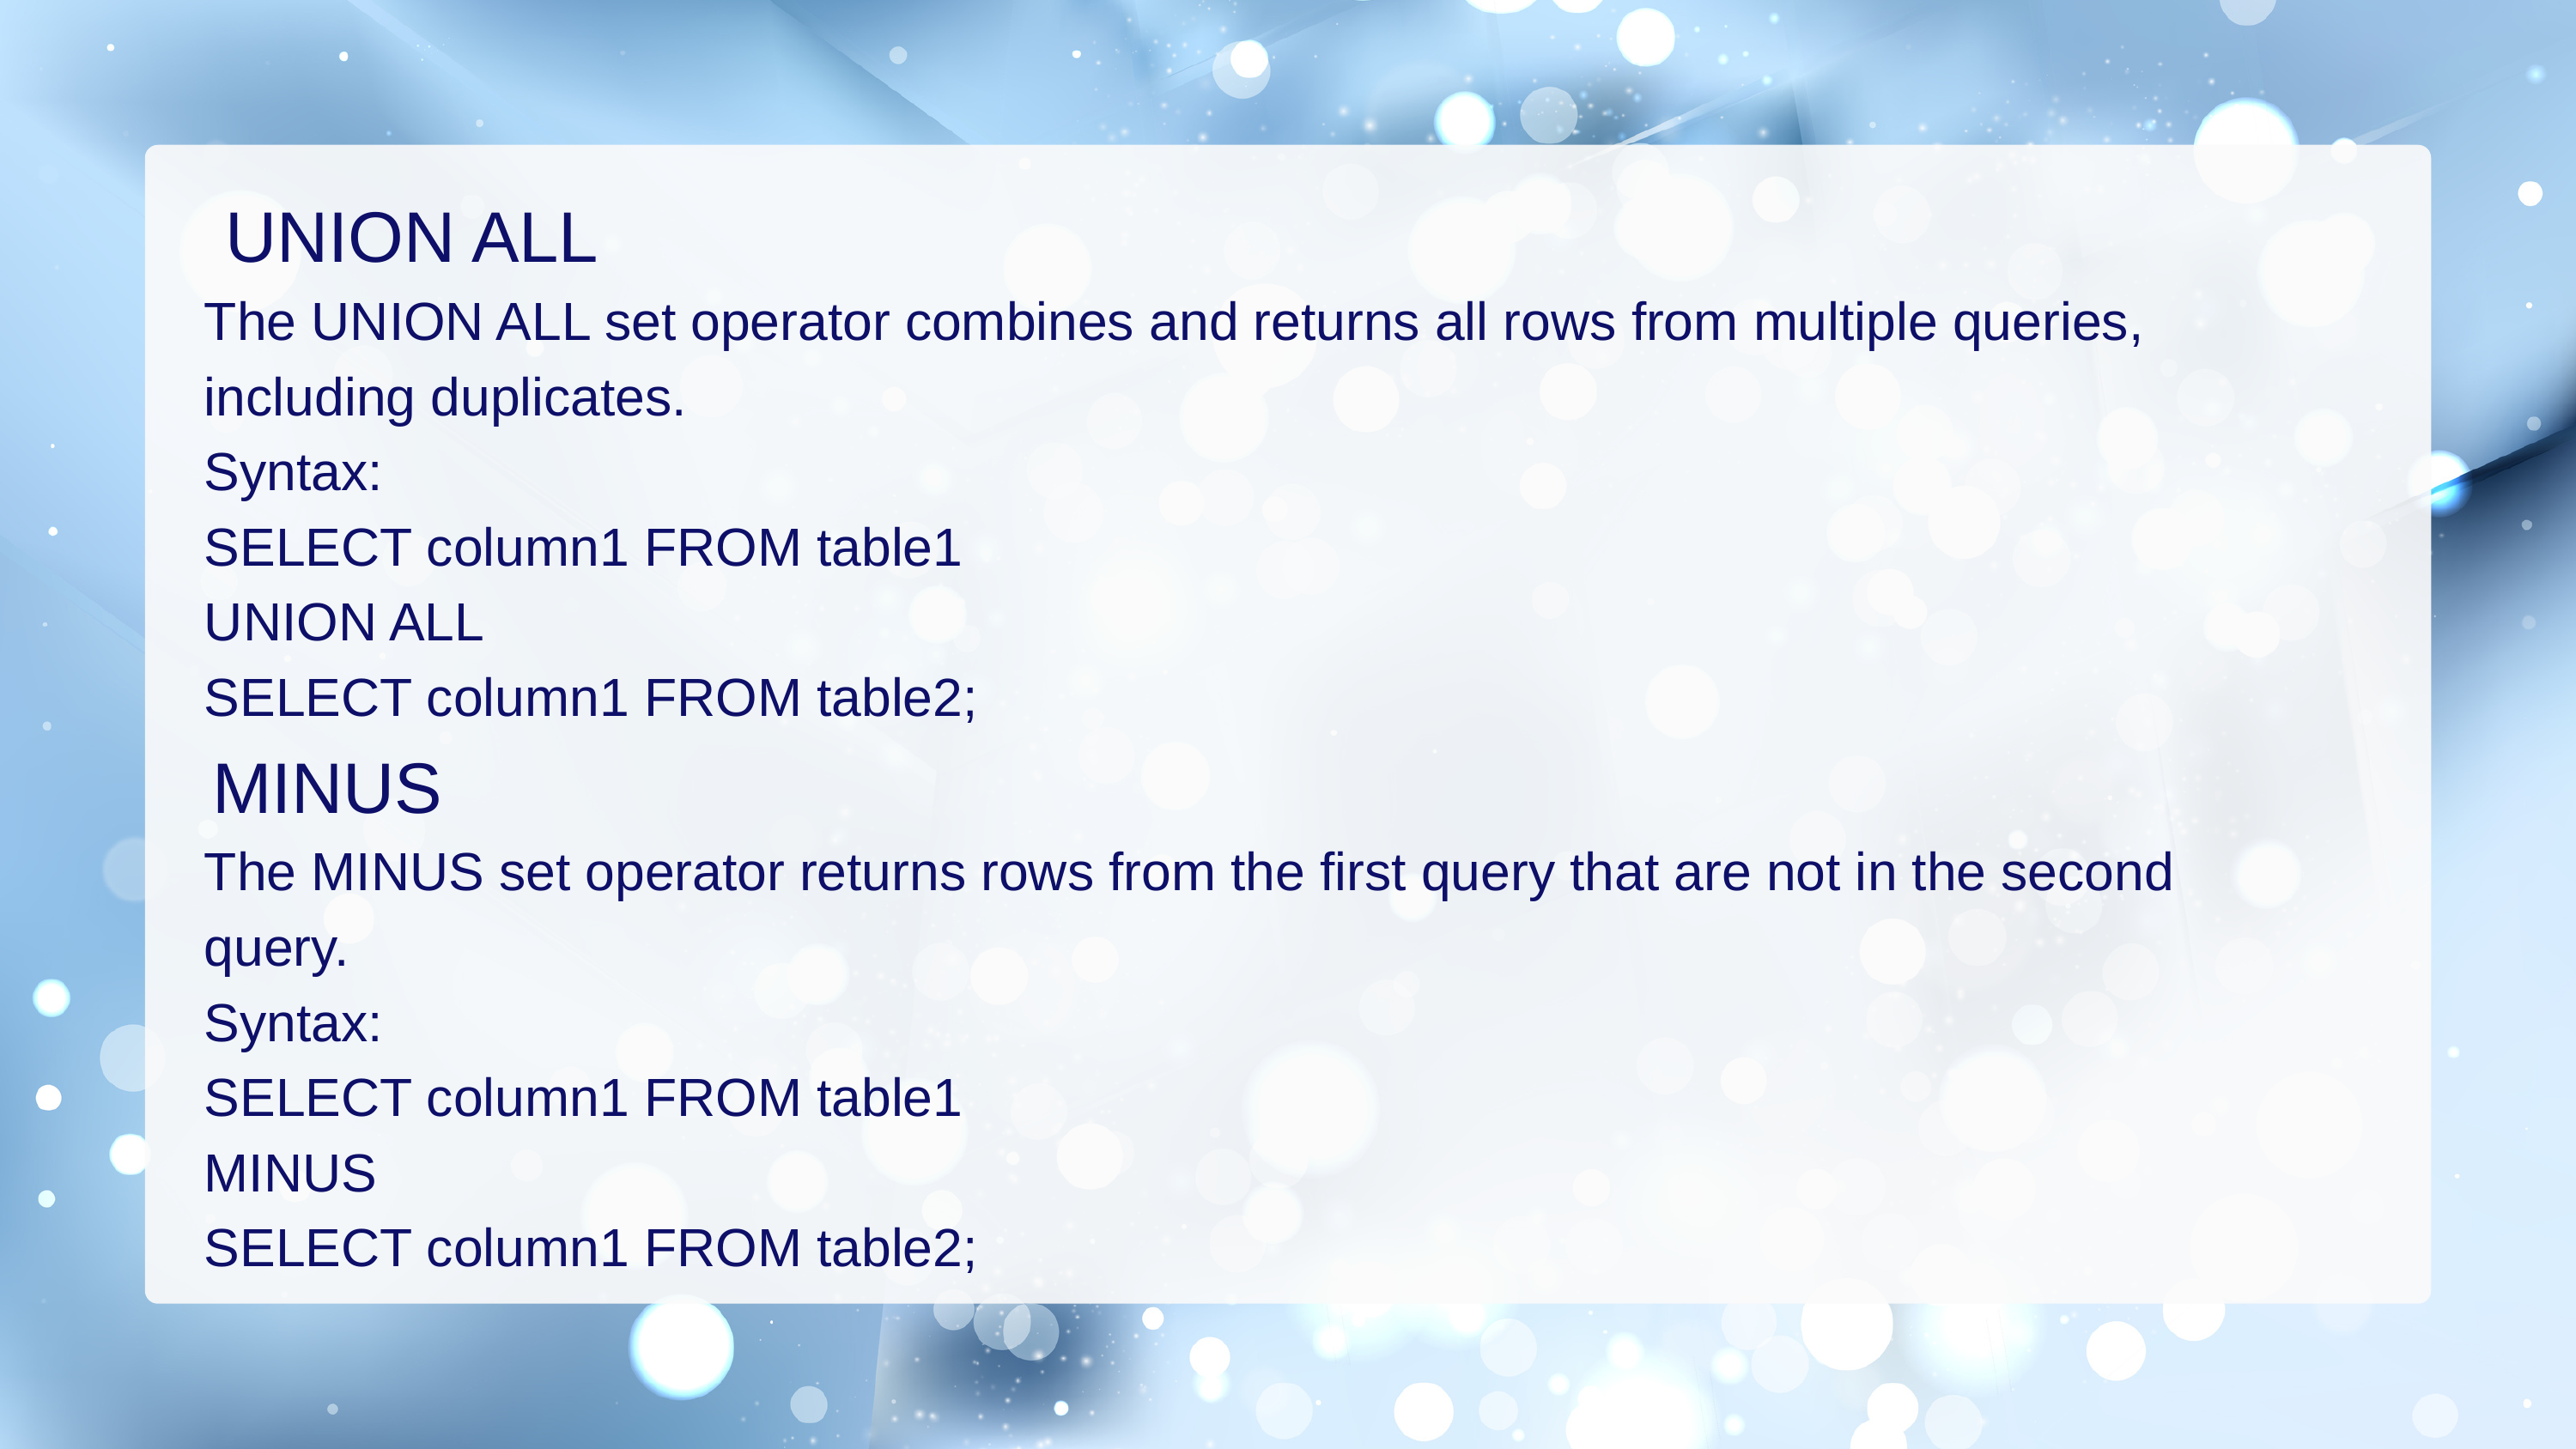

UNION ALL
The UNION ALL set operator combines and returns all rows from multiple queries, including duplicates.
Syntax:
SELECT column1 FROM table1
UNION ALL
SELECT column1 FROM table2;
MINUS
The MINUS set operator returns rows from the first query that are not in the second query.
Syntax:
SELECT column1 FROM table1
MINUS
SELECT column1 FROM table2;